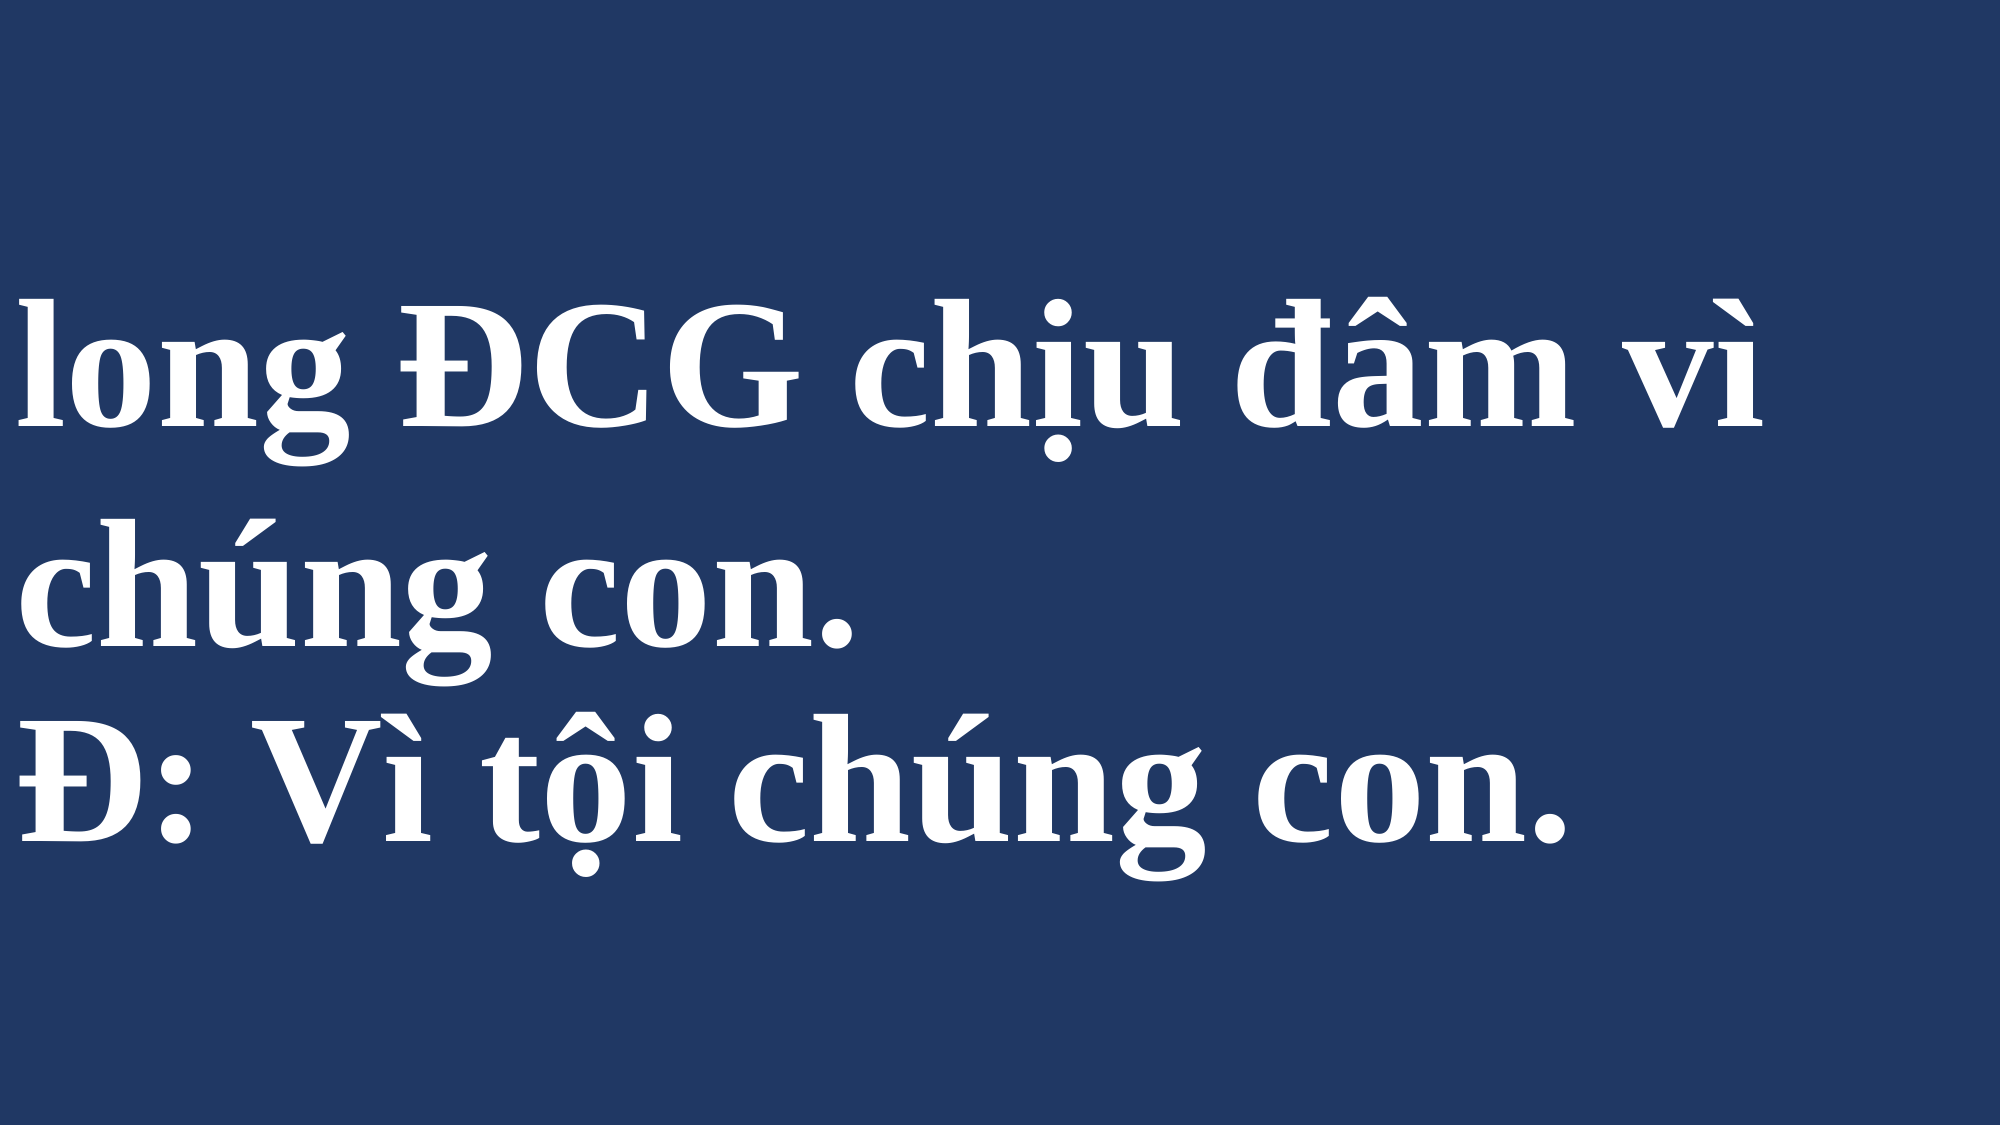

# long ĐCG chịu đâm vì chúng con.
Đ: Vì tội chúng con.